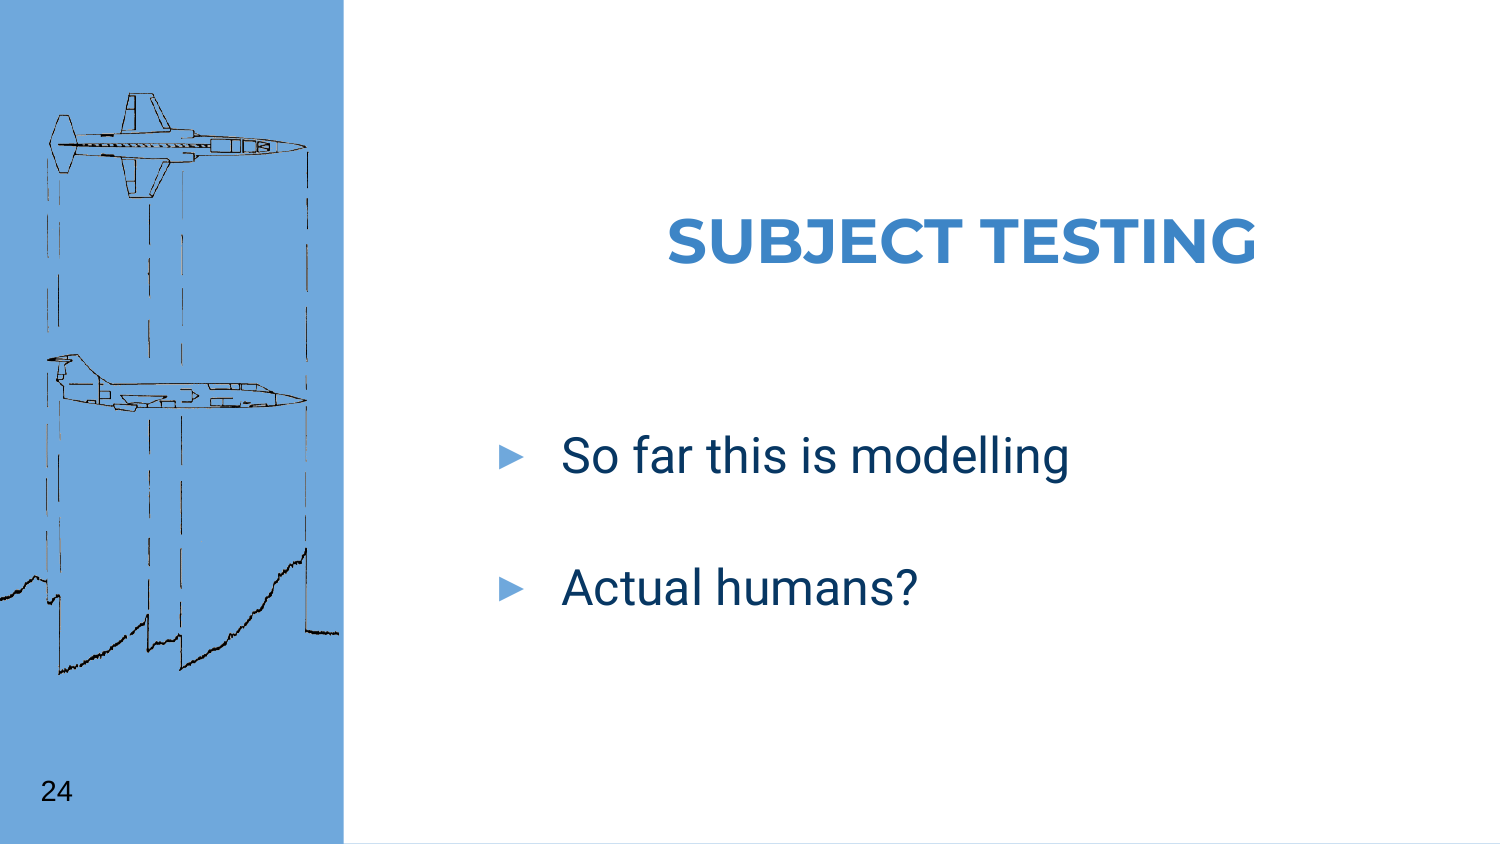

SUBJECT TESTING

So far this is modelling
Actual humans?
#
24